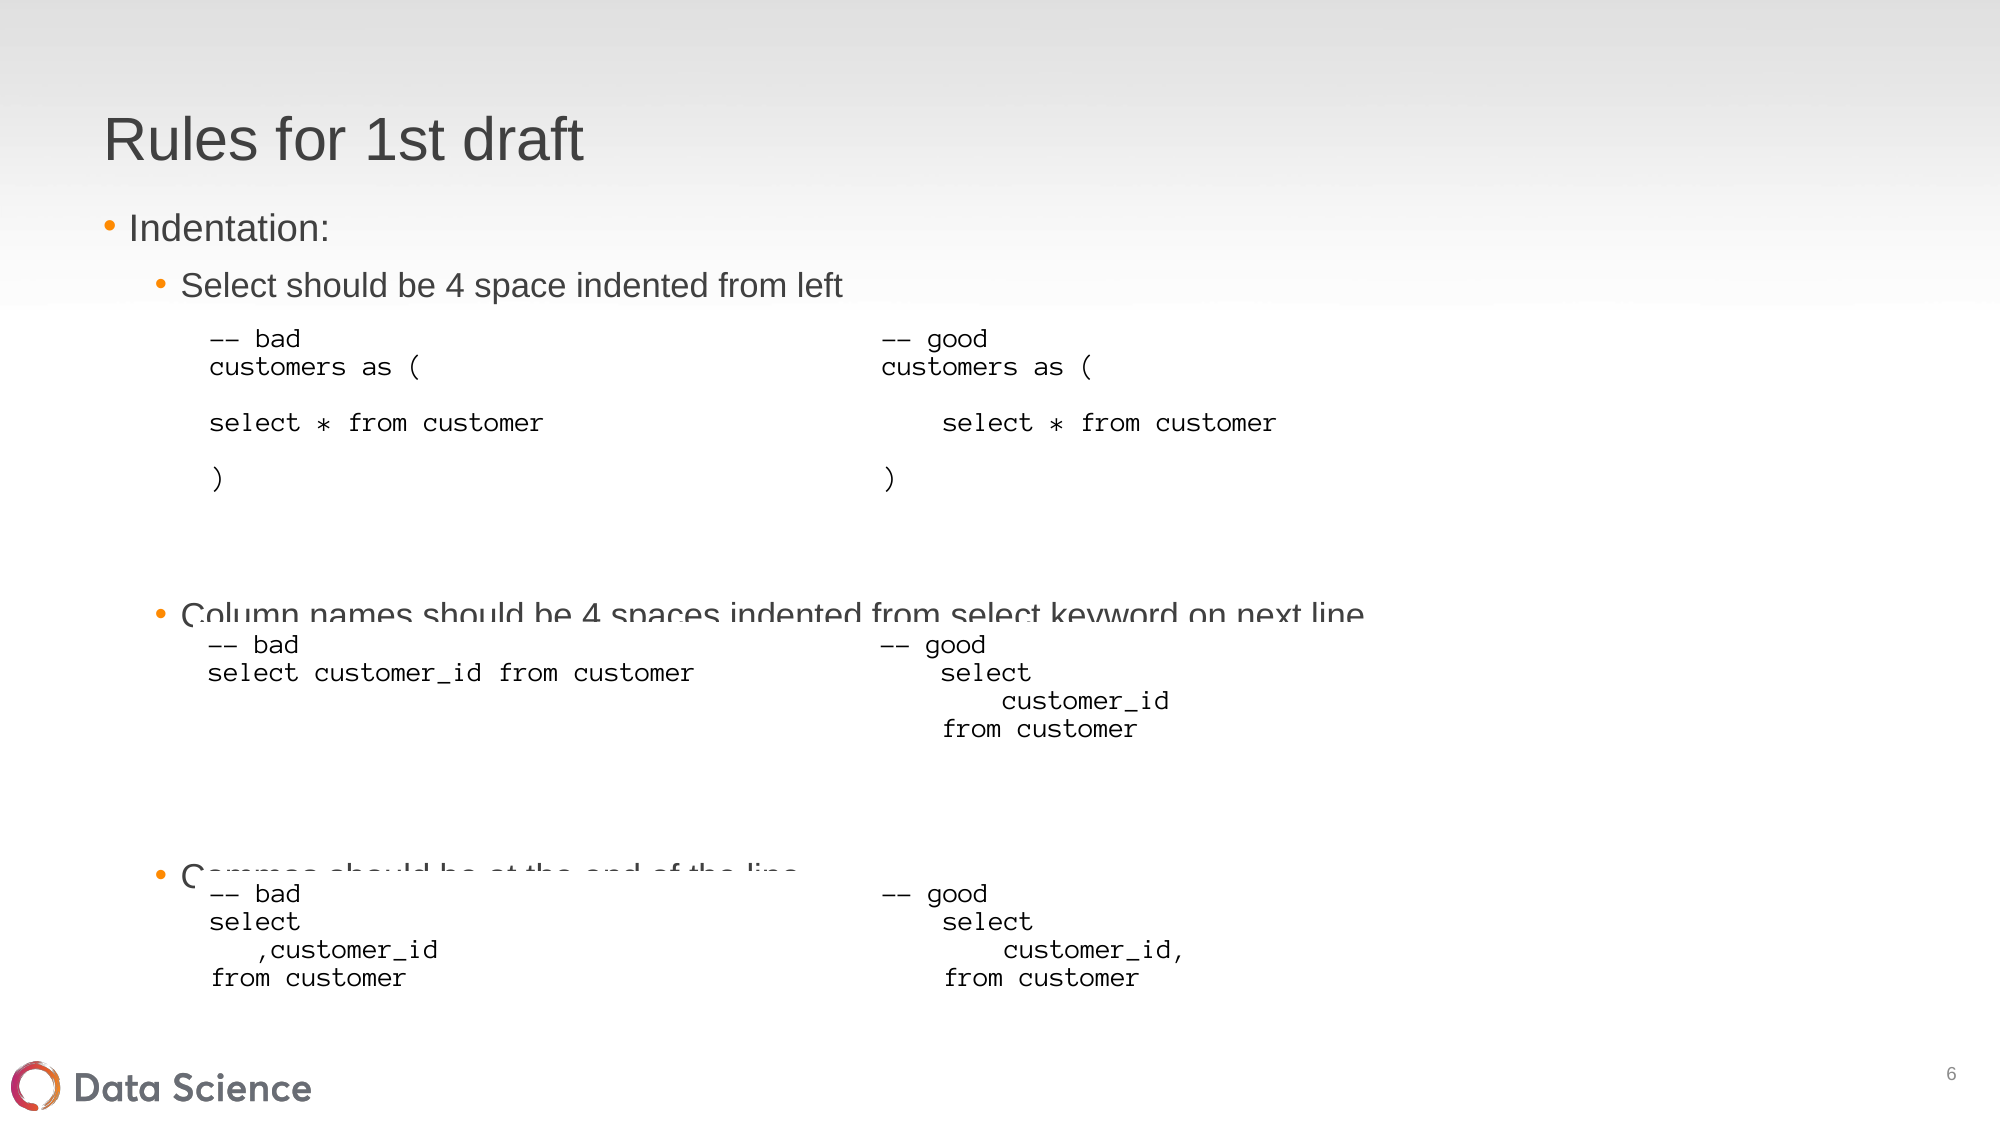

# Rules for 1st draft
Indentation:
Select should be 4 space indented from left

Column names should be 4 spaces indented from select keyword on next line

Commas should be at the end of the line

| -- bad customers as ( select \* from customer  ) | -- good customers as (     select \* from customer ) |
| --- | --- |
| -- bad select customer\_id from customer | -- good     select          customer\_id     from customer |
| --- | --- |
| -- bad select     ,customer\_id from customer | -- good     select          customer\_id,     from customer |
| --- | --- |
6